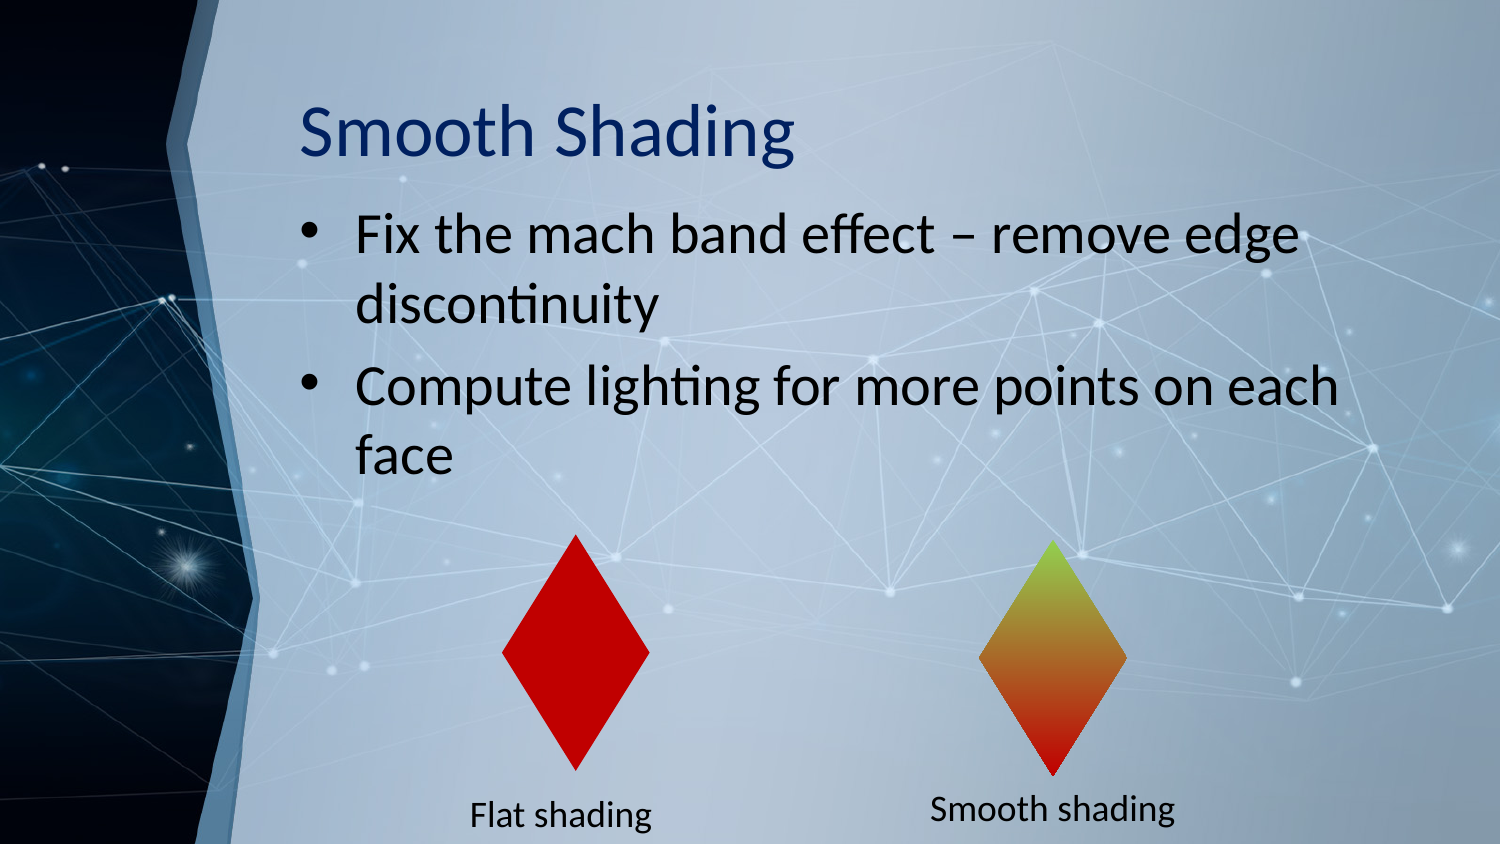

# Smooth Shading
Fix the mach band effect – remove edge discontinuity
Compute lighting for more points on each face

Smooth shading
Flat shading